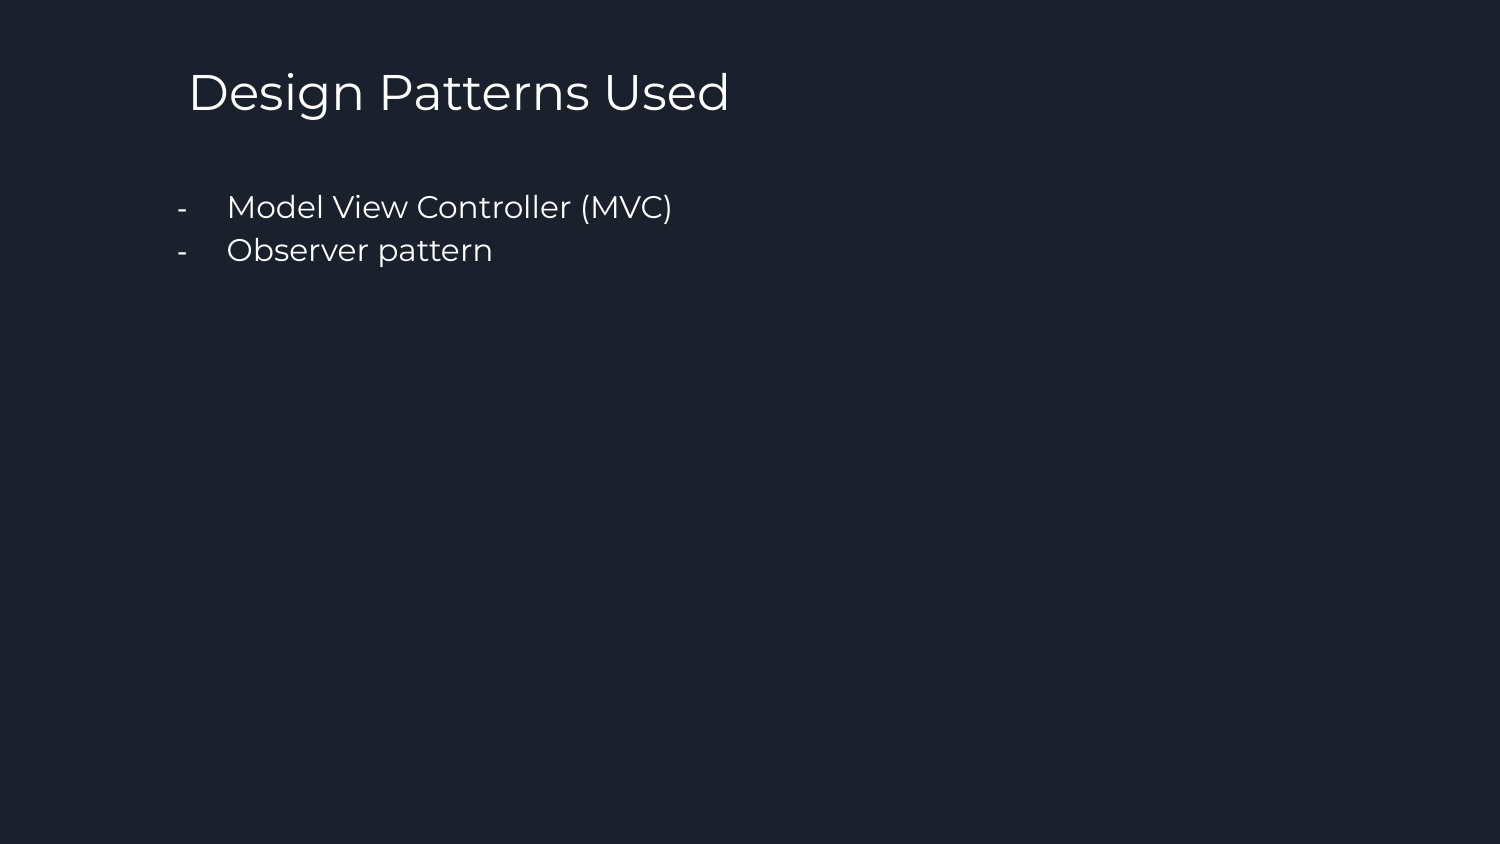

Design Patterns Used
Model View Controller (MVC)
Observer pattern